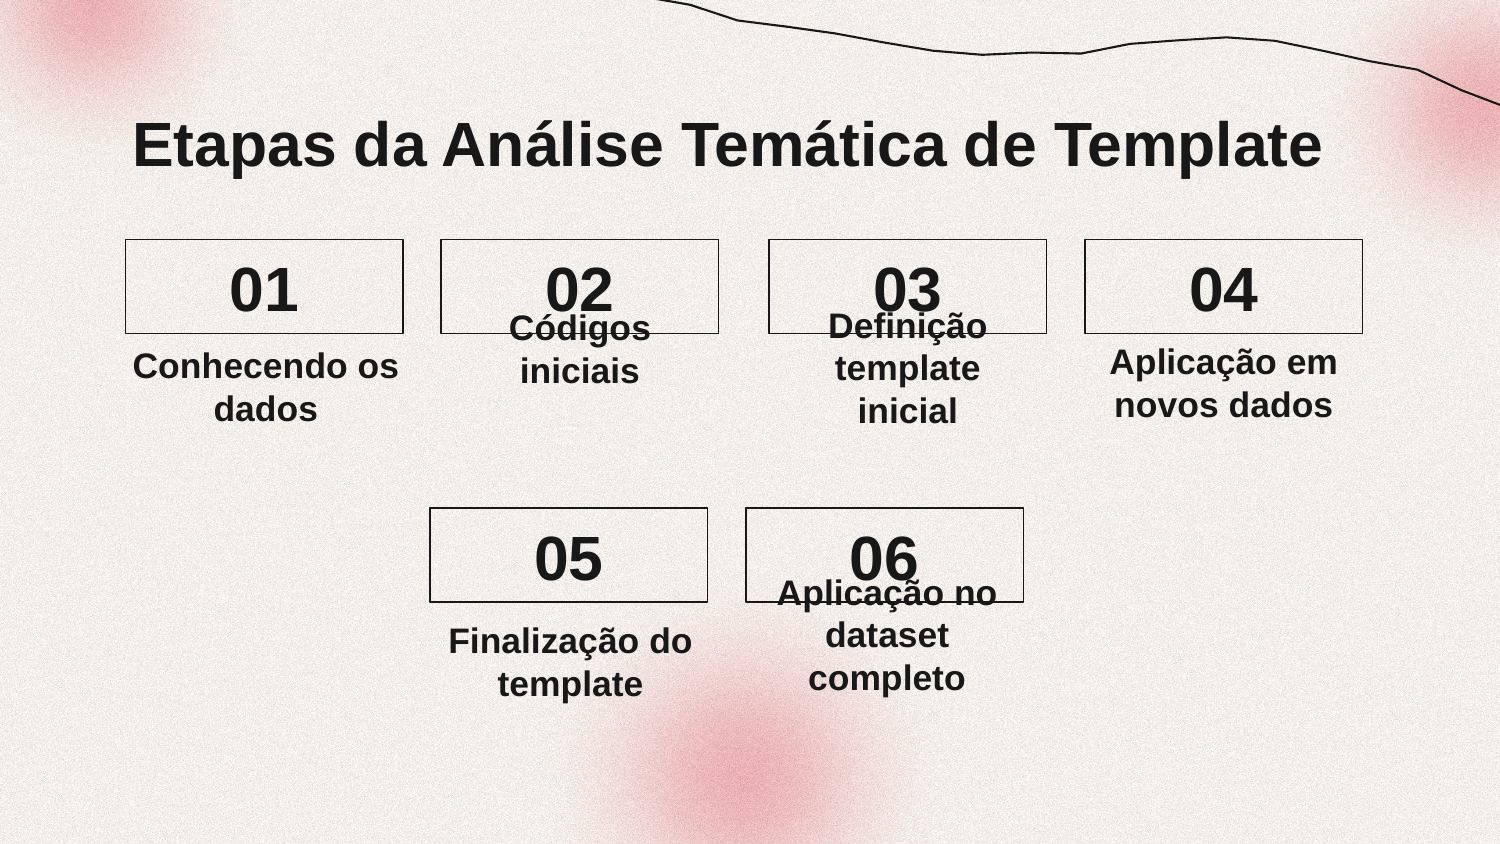

# Etapas da Análise Temática de Template
01
02
03
04
Códigos iniciais
Aplicação em novos dados
Conhecendo os dados
Definição template inicial
05
06
Aplicação no dataset completo
Finalização do template